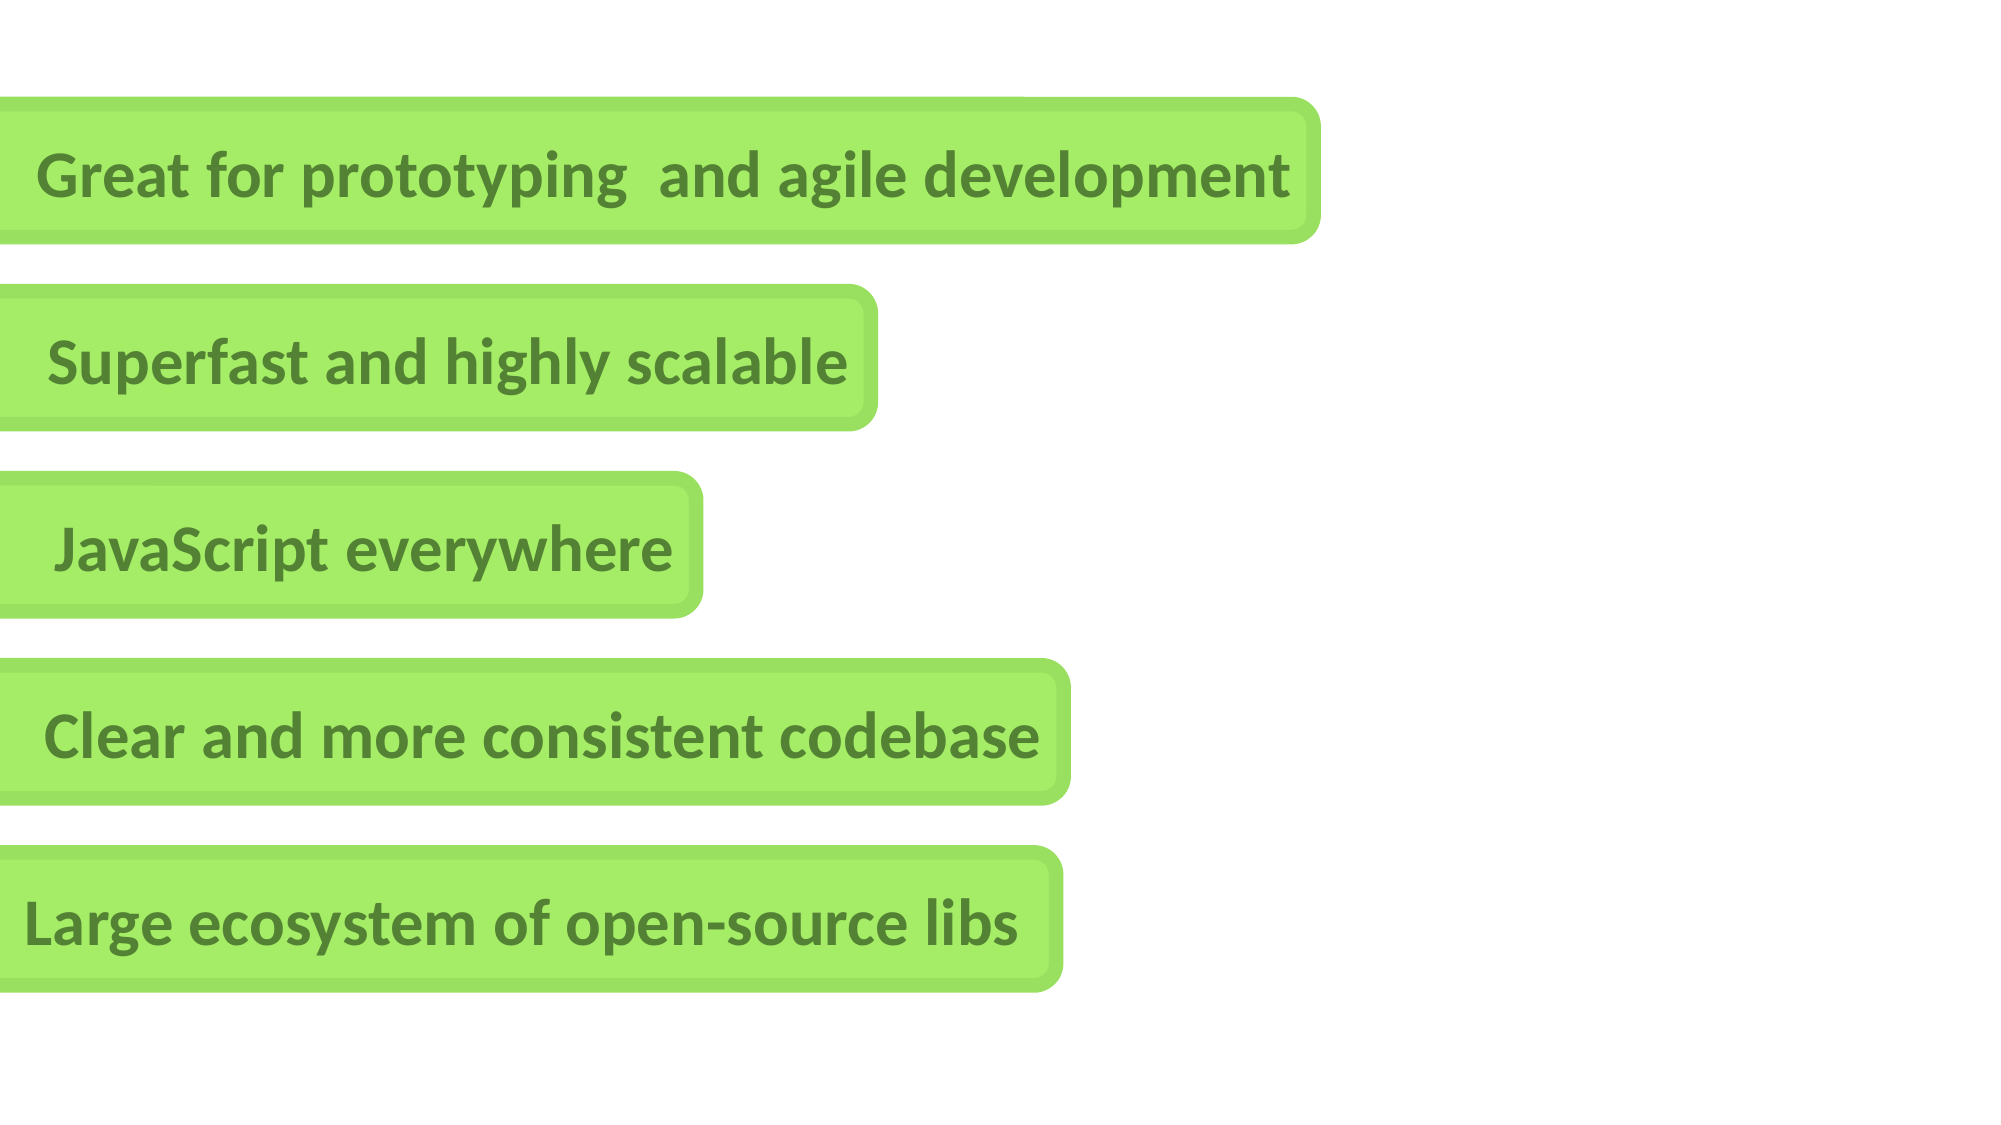

Great for prototyping  and agile development
Superfast and highly scalable
JavaScript everywhere
Clear and more consistent codebase
Large ecosystem of open-source libs